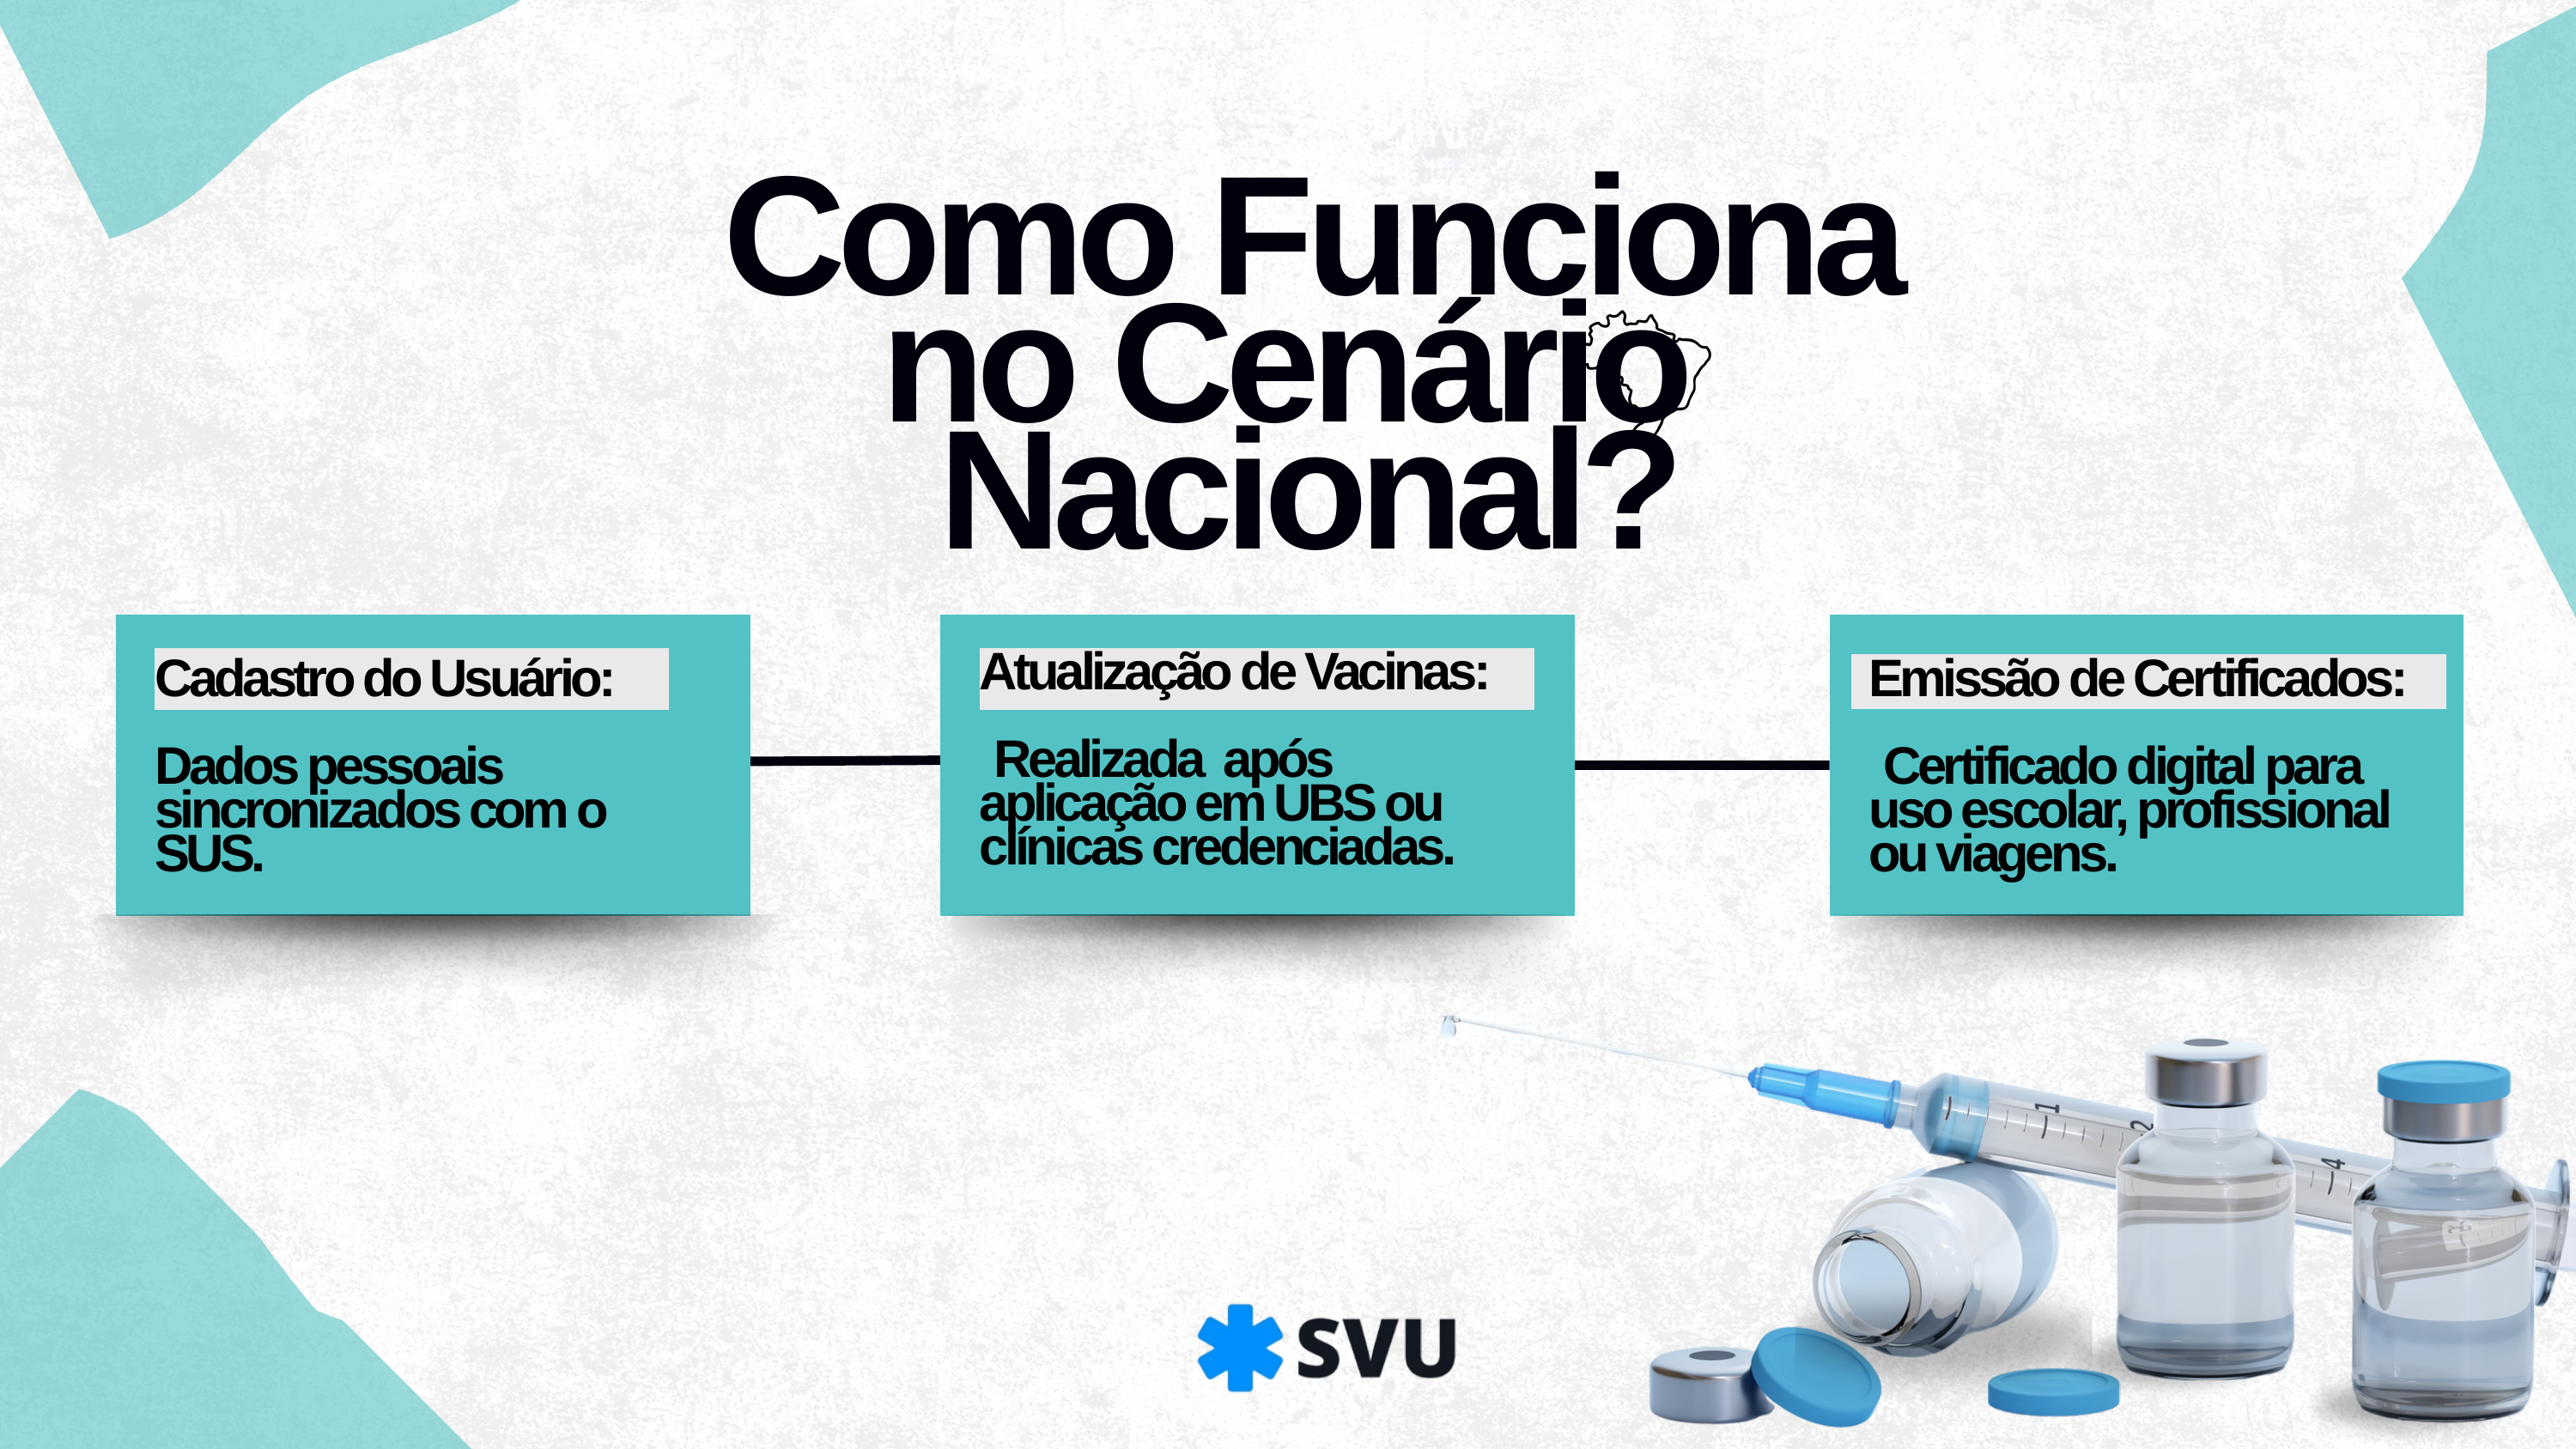

Como Funciona no Cenário
 Nacional?

Atualização de Vacinas:

 Realizada  após aplicação em UBS ou clínicas credenciadas.
Cadastro do Usuário:

Dados pessoais sincronizados com o SUS.
Emissão de Certificados:

 Certificado digital para uso escolar, profissional ou viagens.